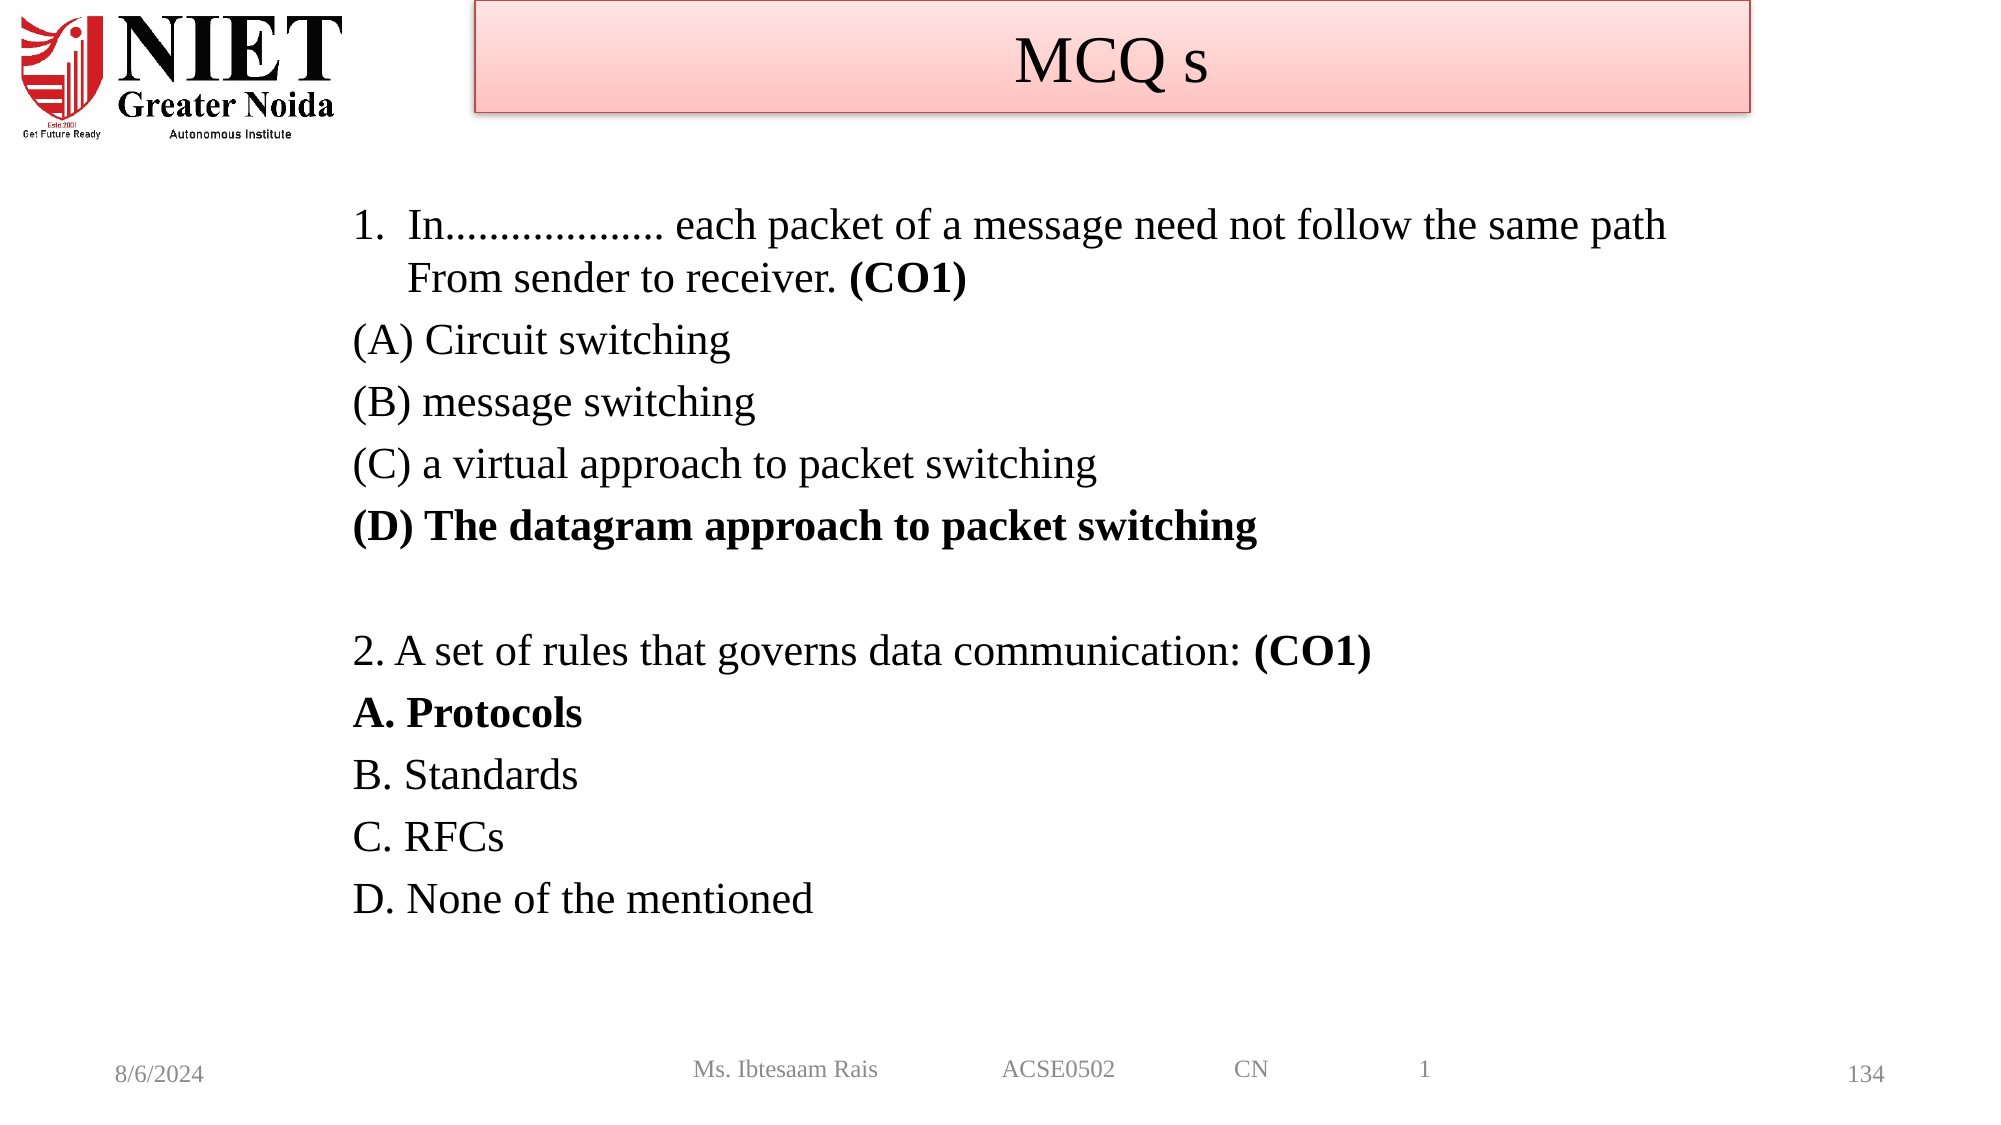

MCQ s
1.  In.................... each packet of a message need not follow the same path From sender to receiver. (CO1)
(A) Circuit switching
(B) message switching
(C) a virtual approach to packet switching
(D) The datagram approach to packet switching

2. A set of rules that governs data communication: (CO1)
A. Protocols
B. Standards
C. RFCs
D. None of the mentioned

Ms. Ibtesaam Rais                    ACSE0502                   CN                        1
8/6/2024
134